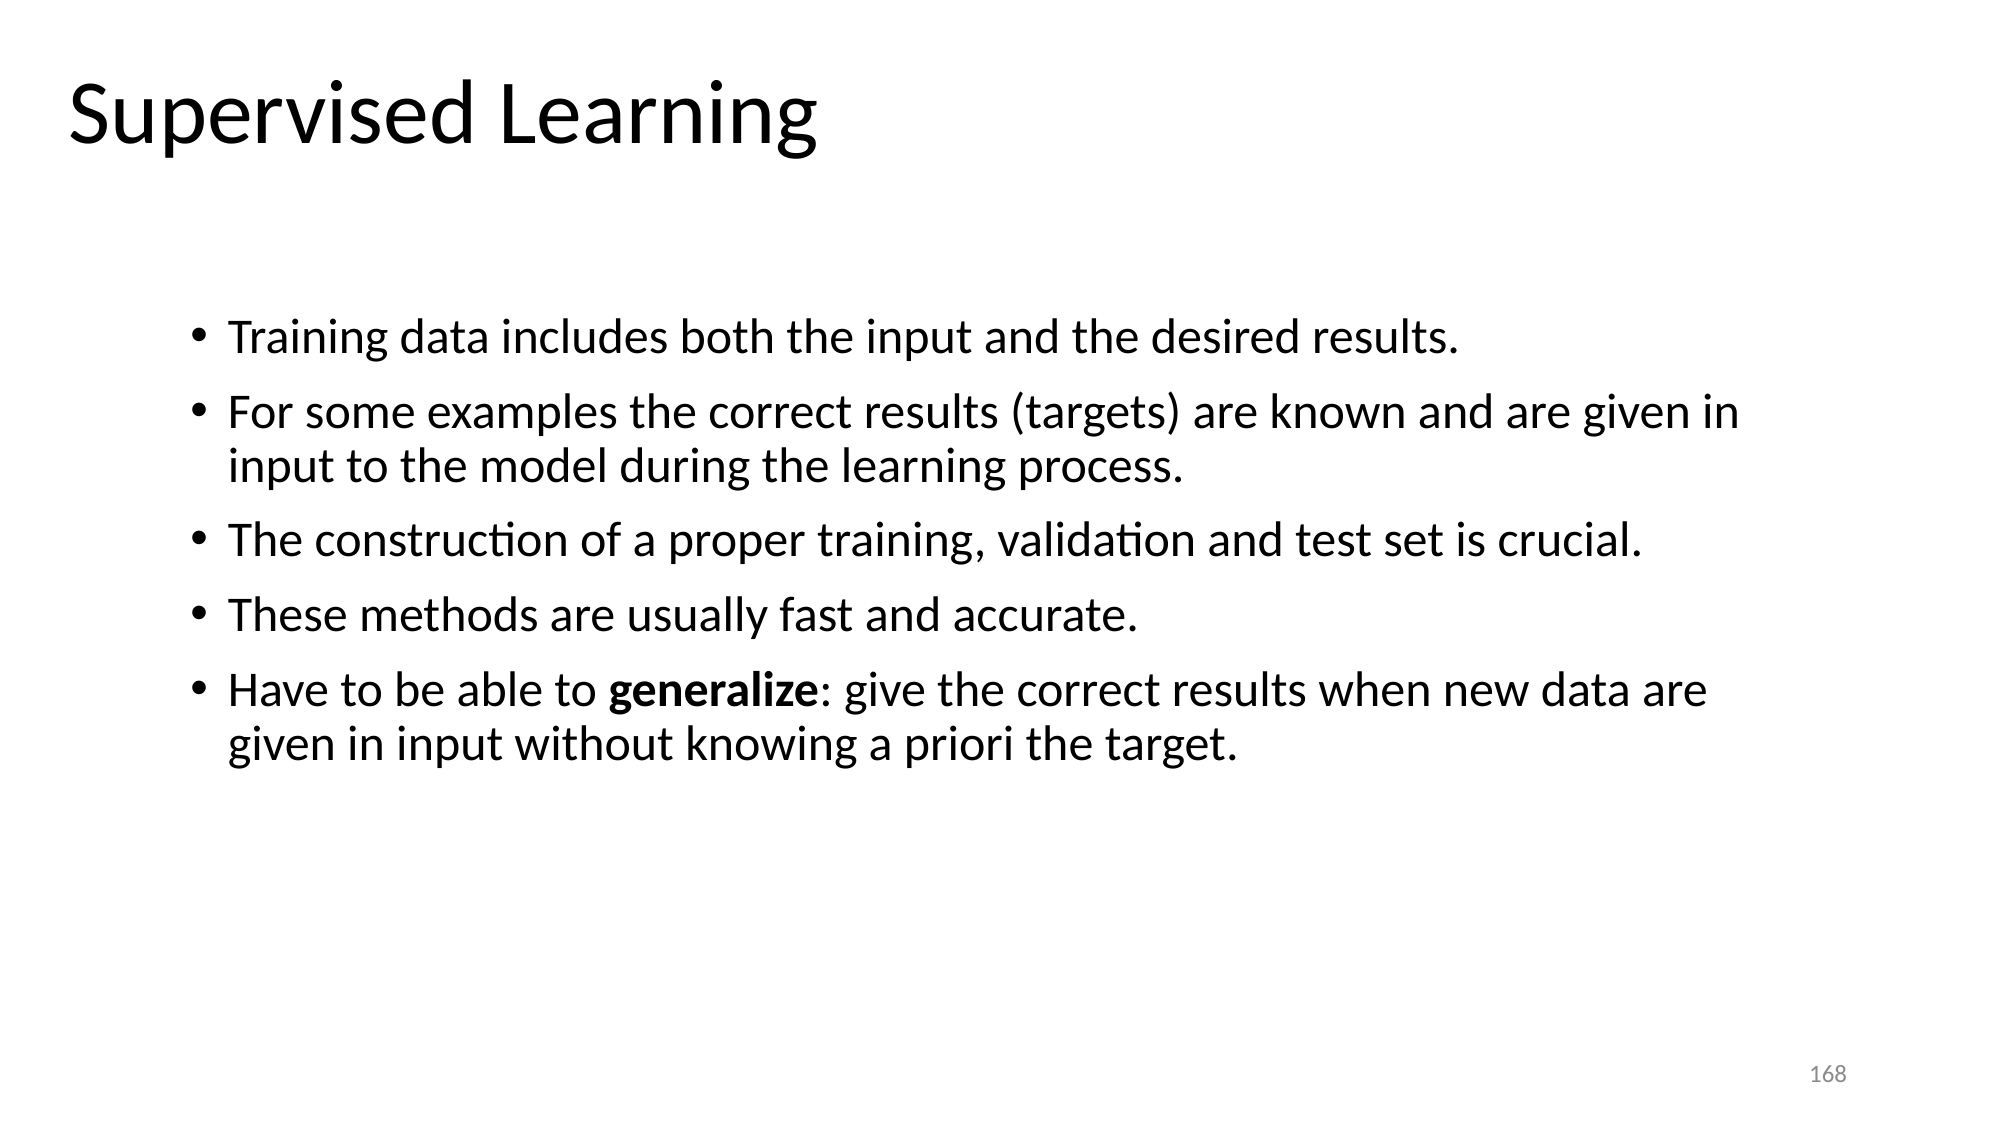

# Supervised Learning
Training data includes both the input and the desired results.
For some examples the correct results (targets) are known and are given in input to the model during the learning process.
The construction of a proper training, validation and test set is crucial.
These methods are usually fast and accurate.
Have to be able to generalize: give the correct results when new data are given in input without knowing a priori the target.
168